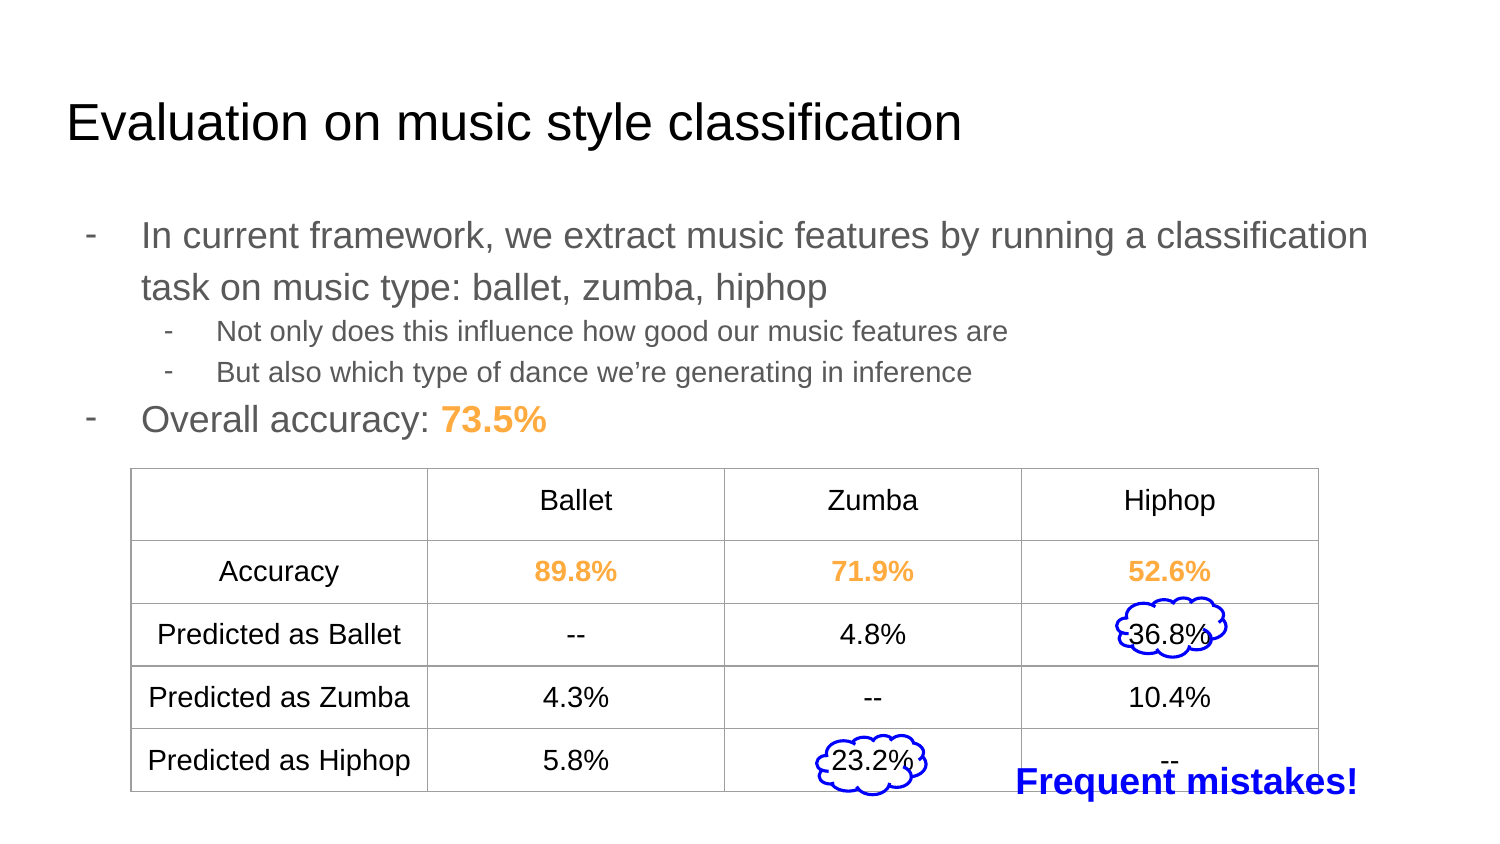

# Evaluation on music style classification
In current framework, we extract music features by running a classification task on music type: ballet, zumba, hiphop
Not only does this influence how good our music features are
But also which type of dance we’re generating in inference
Overall accuracy: 73.5%

|  | Ballet | Zumba | Hiphop |
| --- | --- | --- | --- |
| Accuracy | 89.8% | 71.9% | 52.6% |
| Predicted as Ballet | -- | 4.8% | 36.8% |
| Predicted as Zumba | 4.3% | -- | 10.4% |
| Predicted as Hiphop | 5.8% | 23.2% | -- |

Frequent mistakes!